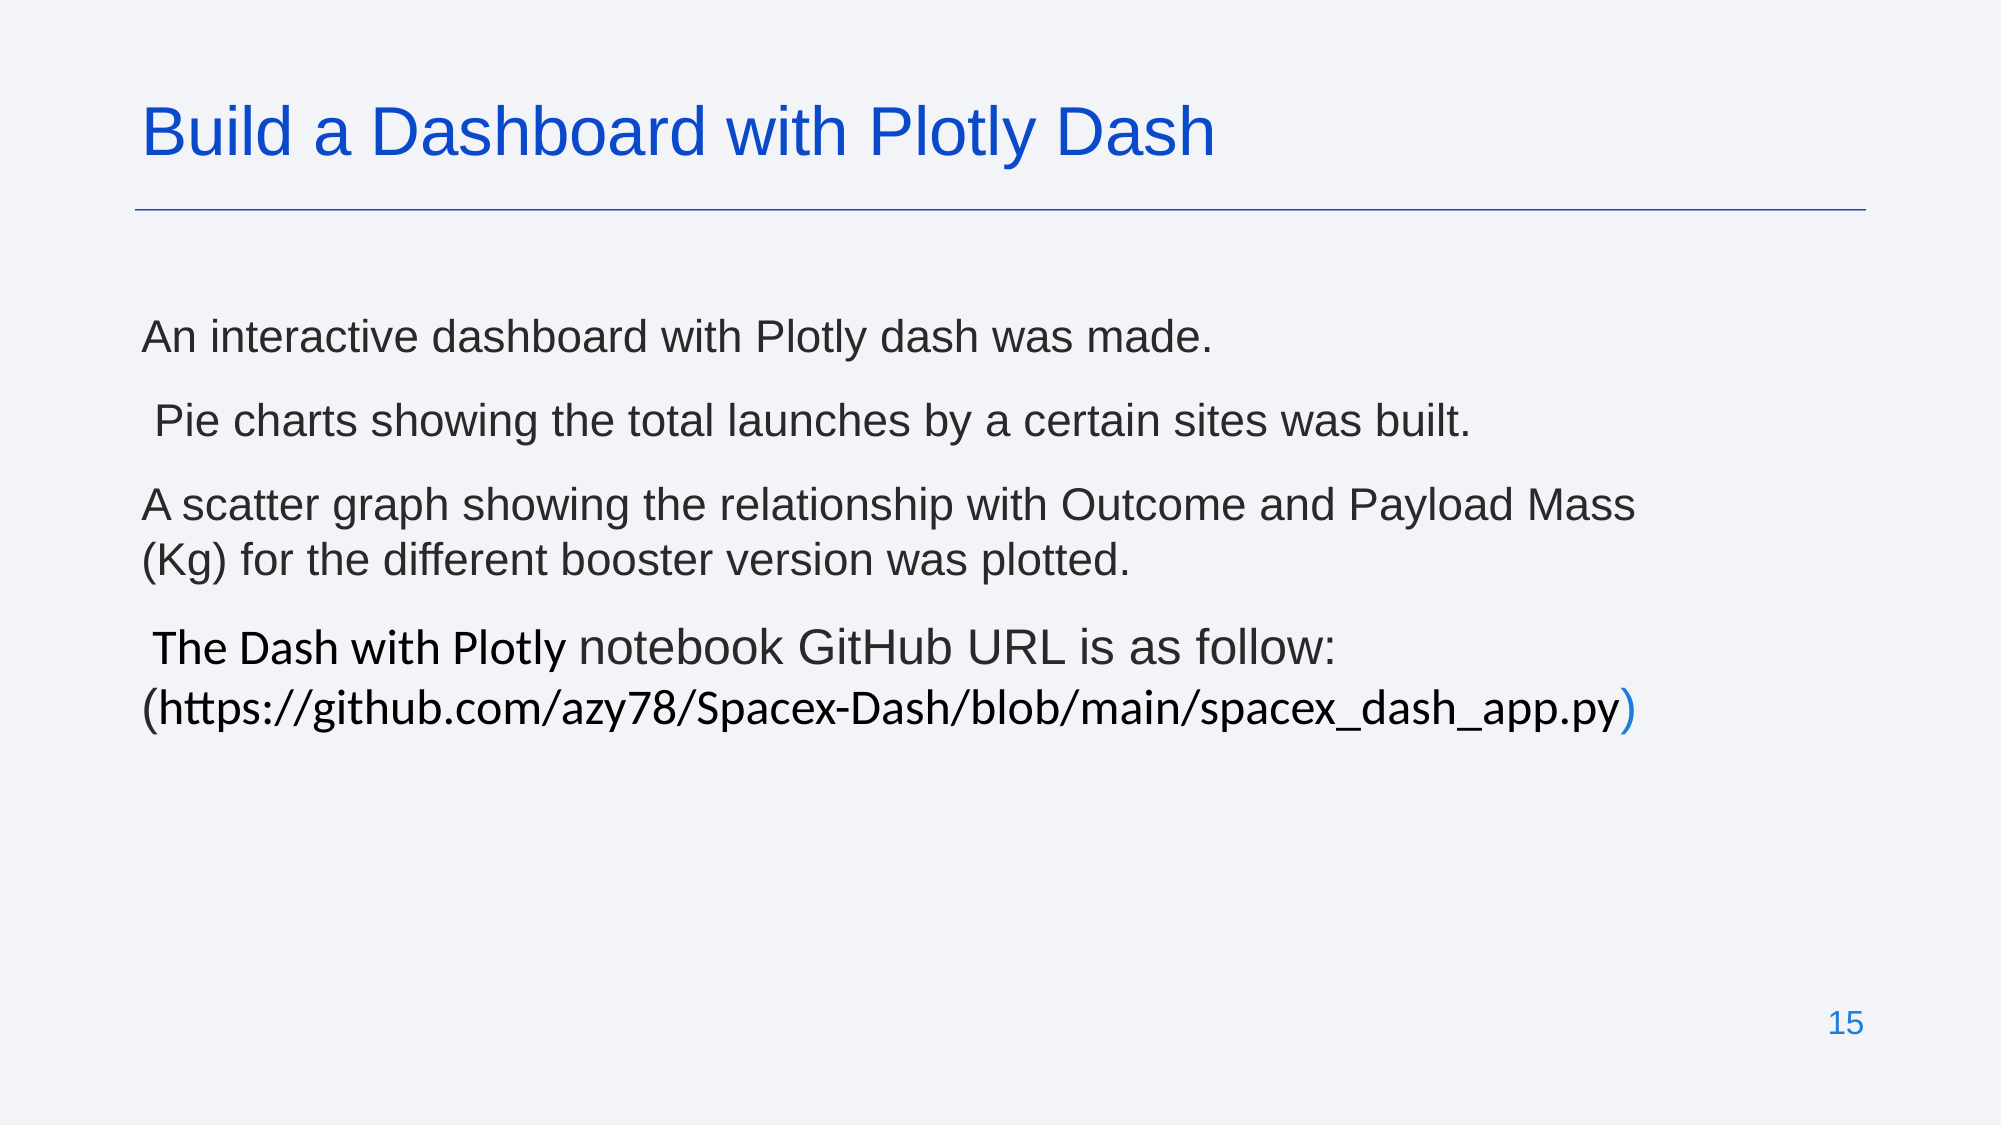

Build a Dashboard with Plotly Dash
An interactive dashboard with Plotly dash was made.
 Pie charts showing the total launches by a certain sites was built.
A scatter graph showing the relationship with Outcome and Payload Mass (Kg) for the different booster version was plotted.
 The Dash with Plotly notebook GitHub URL is as follow:  (https://github.com/azy78/Spacex-Dash/blob/main/spacex_dash_app.py)
15